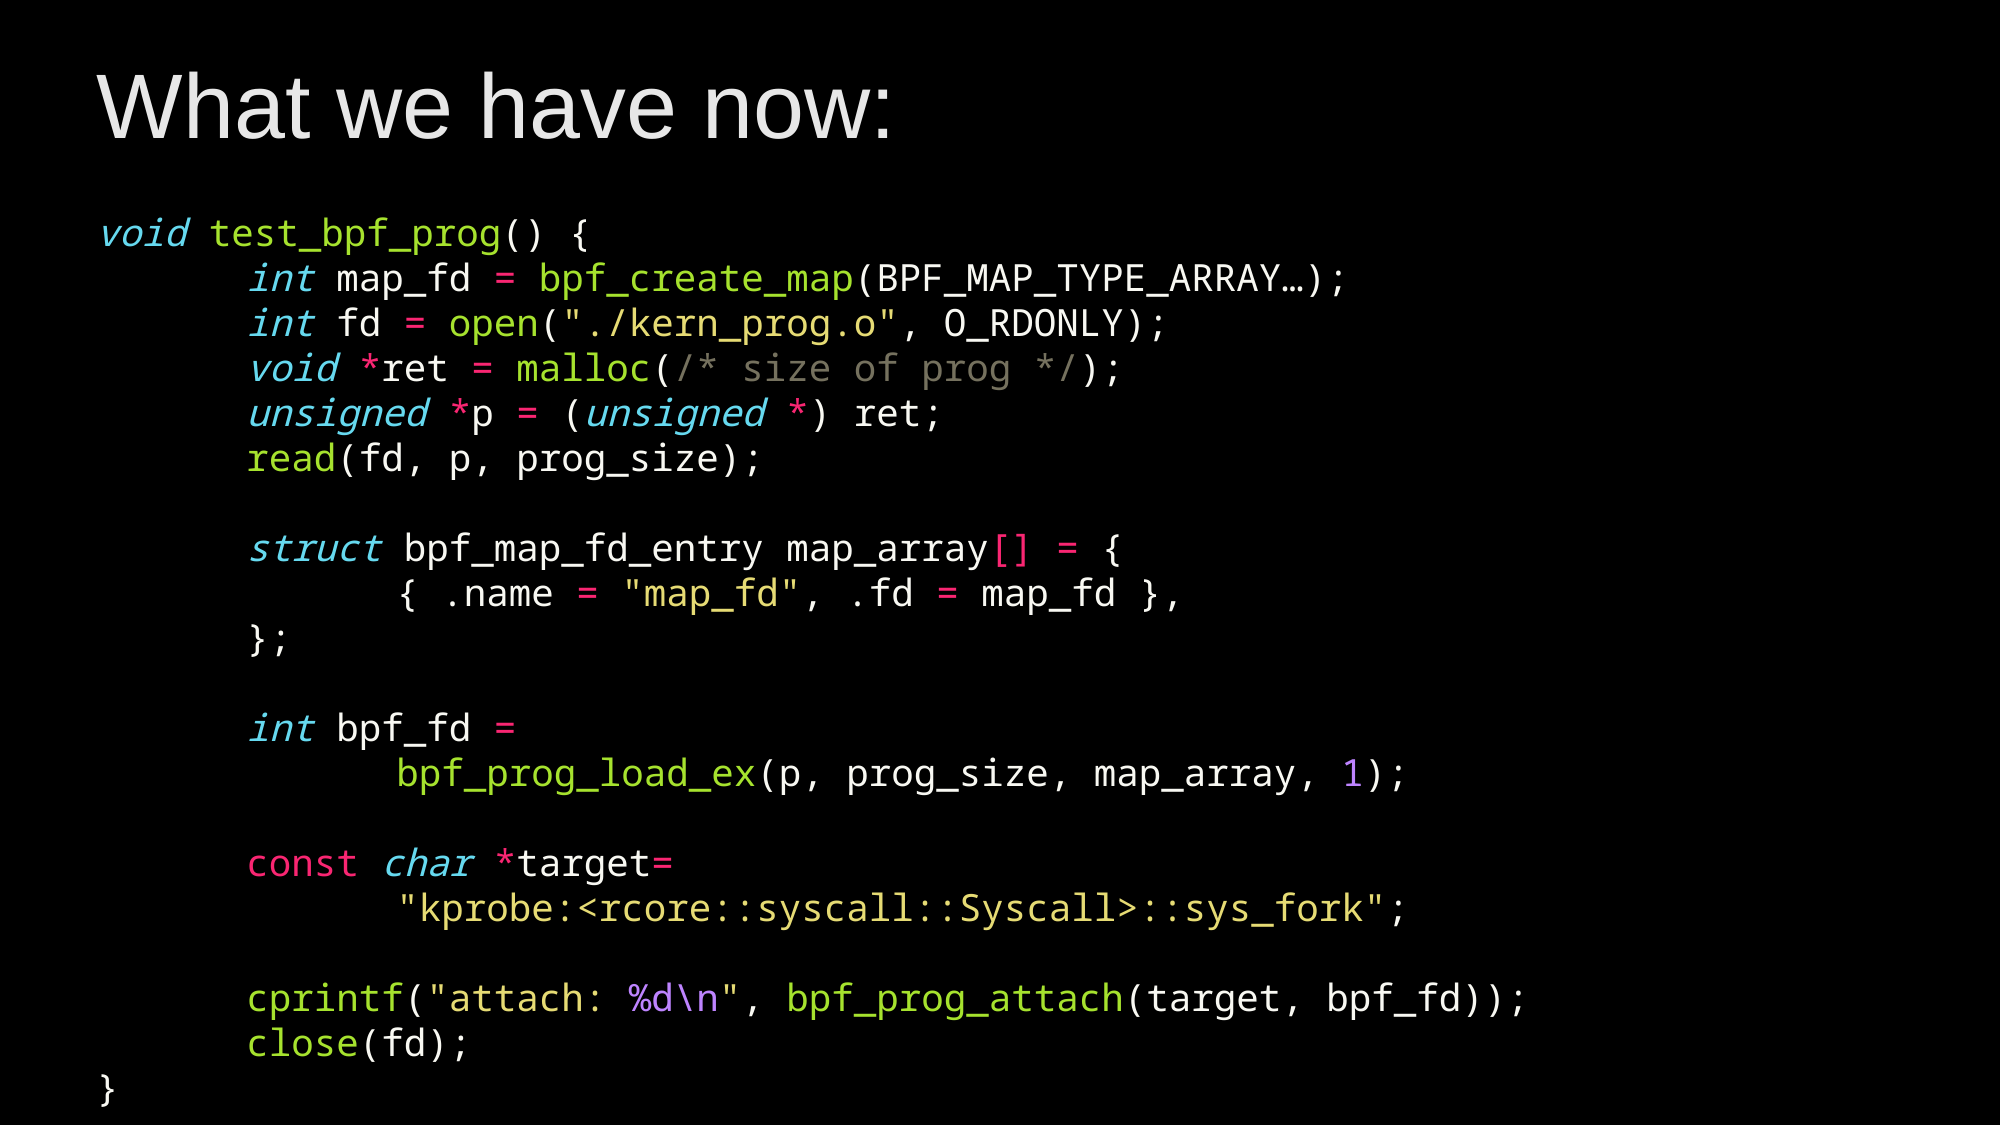

# What we have now:
void test_bpf_prog() {
	int map_fd = bpf_create_map(BPF_MAP_TYPE_ARRAY…);
	int fd = open("./kern_prog.o", O_RDONLY);
	void *ret = malloc(/* size of prog */);
	unsigned *p = (unsigned *) ret;
	read(fd, p, prog_size);
	struct bpf_map_fd_entry map_array[] = {
		{ .name = "map_fd", .fd = map_fd },
	};

	int bpf_fd =
		bpf_prog_load_ex(p, prog_size, map_array, 1);

	const char *target=
		"kprobe:<rcore::syscall::Syscall>::sys_fork";

	cprintf("attach: %d\n", bpf_prog_attach(target, bpf_fd));
	close(fd);
}